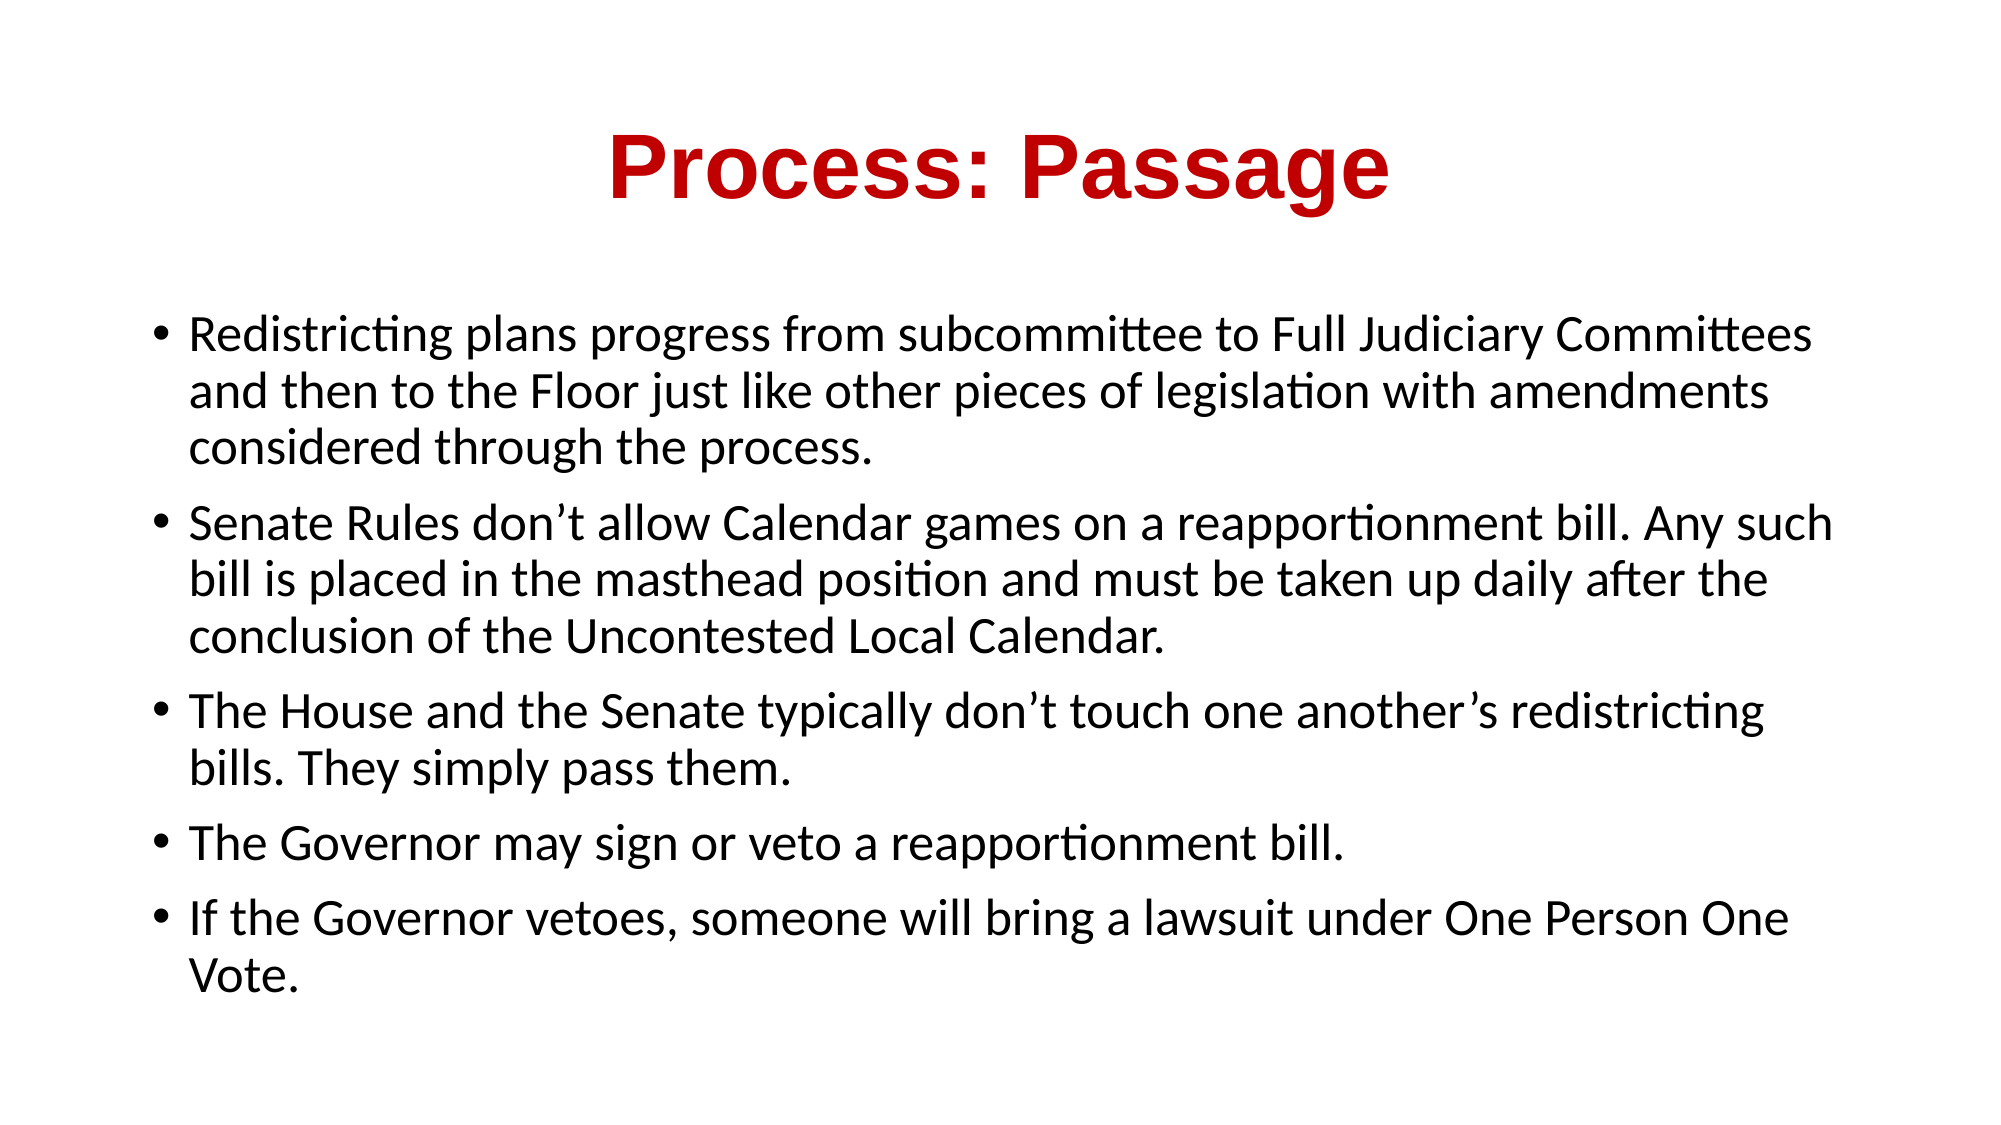

Process: Passage
Redistricting plans progress from subcommittee to Full Judiciary Committees and then to the Floor just like other pieces of legislation with amendments considered through the process.
Senate Rules don’t allow Calendar games on a reapportionment bill. Any such bill is placed in the masthead position and must be taken up daily after the conclusion of the Uncontested Local Calendar.
The House and the Senate typically don’t touch one another’s redistricting bills. They simply pass them.
The Governor may sign or veto a reapportionment bill.
If the Governor vetoes, someone will bring a lawsuit under One Person One Vote.